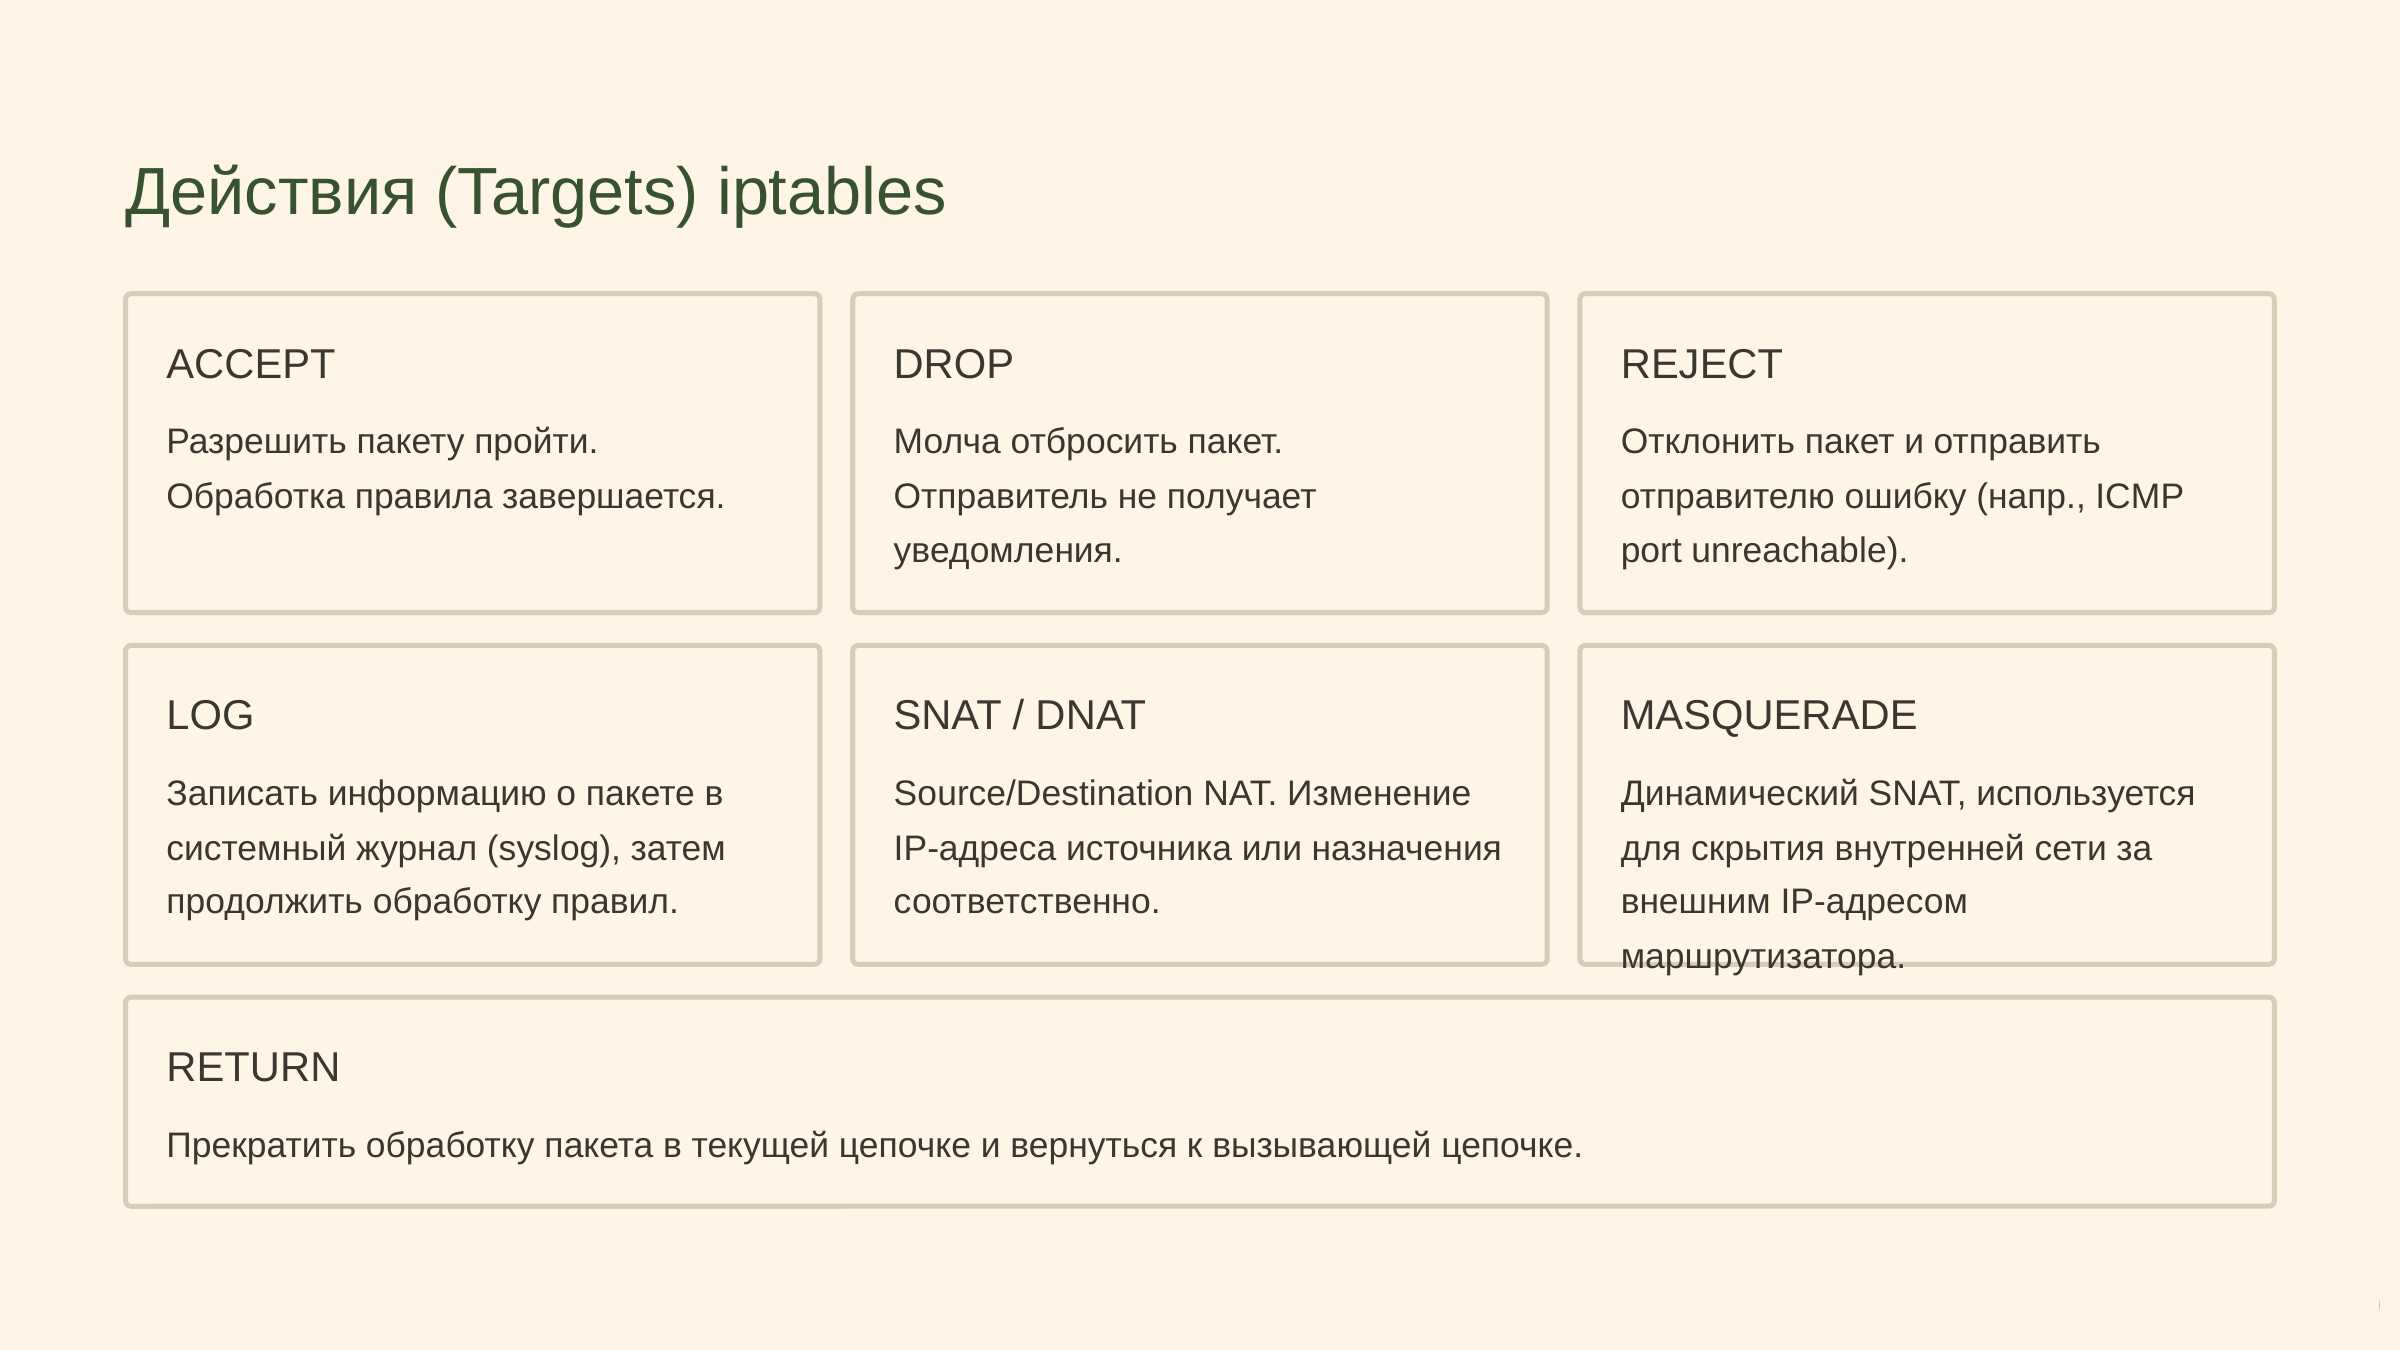

Действия (Targets) iptables

ACCEPT
DROP
REJECT
Разрешить пакету пройти. Обработка правила завершается.
Молча отбросить пакет. Отправитель не получает уведомления.
Отклонить пакет и отправить отправителю ошибку (напр., ICMP port unreachable).

LOG
SNAT / DNAT
MASQUERADE
Записать информацию о пакете в системный журнал (syslog), затем продолжить обработку правил.
Source/Destination NAT. Изменение IP-адреса источника или назначения соответственно.
Динамический SNAT, используется для скрытия внутренней сети за внешним IP-адресом маршрутизатора.

RETURN
Прекратить обработку пакета в текущей цепочке и вернуться к вызывающей цепочке.